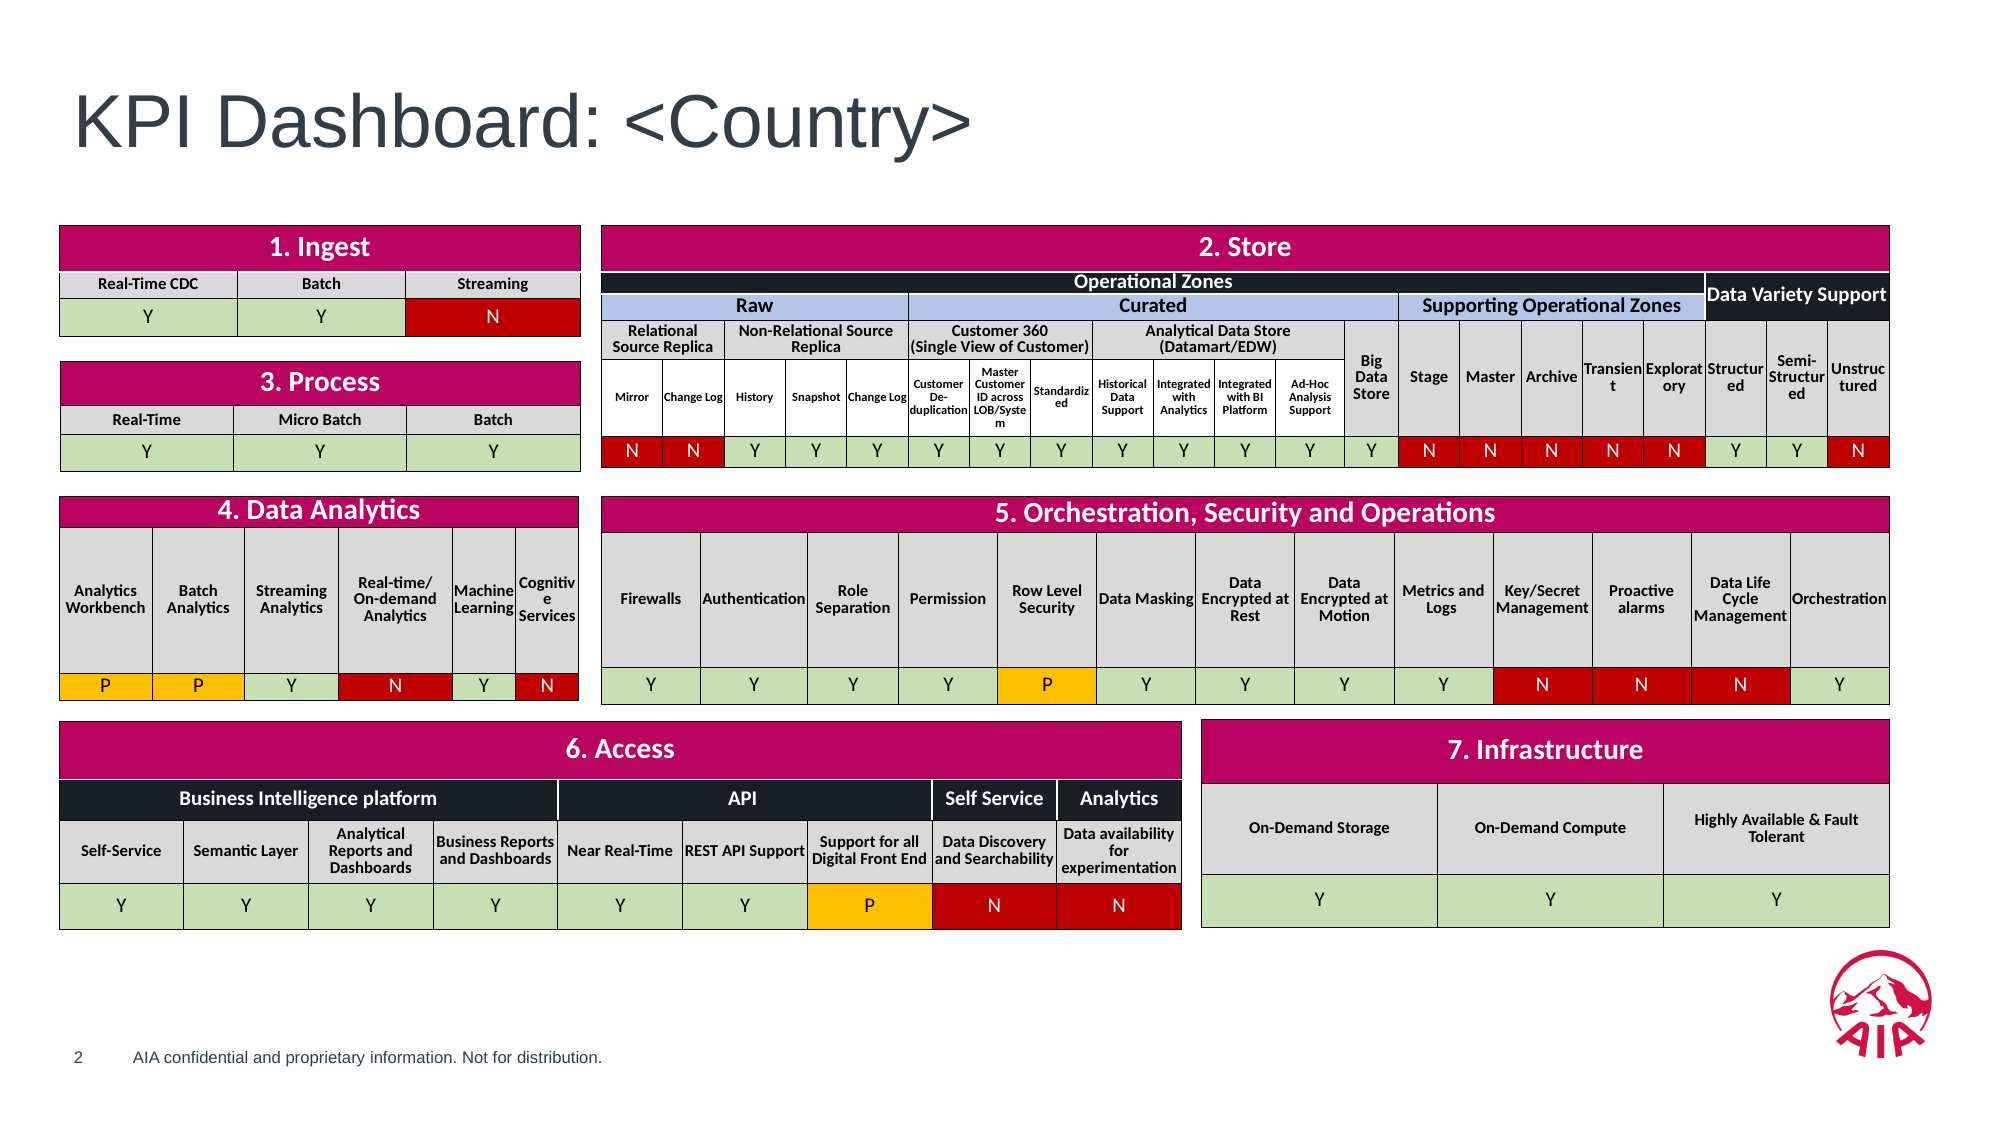

KPI Dashboard: <Country>
| 1. Ingest |  |  |
| --- | --- | --- |
| Real-Time CDC | Batch | Streaming |
| Y | Y | N |
| 2. Store |  |  |  |  |  |  |  |  |  |  |  |  |  |  |  |  |  |  |  |  |
| --- | --- | --- | --- | --- | --- | --- | --- | --- | --- | --- | --- | --- | --- | --- | --- | --- | --- | --- | --- | --- |
| Operational Zones |  |  |  |  |  |  |  |  |  |  |  |  |  |  |  |  |  | Data Variety Support |  |  |
| Raw |  |  |  |  | Curated |  |  |  |  |  |  |  | Supporting Operational Zones |  |  |  |  |  |  |  |
| Relational Source Replica |  | Non-Relational Source Replica |  |  | Customer 360 (Single View of Customer) |  |  | Analytical Data Store (Datamart/EDW) |  |  |  | Big Data Store | Stage | Master | Archive | Transient | Exploratory | Structured | Semi-Structured | Unstructured |
| Mirror | Change Log | History | Snapshot | Change Log | Customer De-duplication | Master Customer ID across LOB/System | Standardized | Historical Data Support | Integrated with Analytics | Integrated with BI Platform | Ad-Hoc Analysis Support |  |  |  |  |  |  |  |  |  |
| N | N | Y | Y | Y | Y | Y | Y | Y | Y | Y | Y | Y | N | N | N | N | N | Y | Y | N |
| 3. Process |  |  |
| --- | --- | --- |
| Real-Time | Micro Batch | Batch |
| Y | Y | Y |
| 5. Orchestration, Security and Operations |  |  |  |  |  |  |  |  |  |  |  |  |
| --- | --- | --- | --- | --- | --- | --- | --- | --- | --- | --- | --- | --- |
| Firewalls | Authentication | Role Separation | Permission | Row Level Security | Data Masking | Data Encrypted at Rest | Data Encrypted at Motion | Metrics and Logs | Key/Secret Management | Proactive alarms | Data Life Cycle Management | Orchestration |
| Y | Y | Y | Y | P | Y | Y | Y | Y | N | N | N | Y |
| 4. Data Analytics |  |  |  |  |  |
| --- | --- | --- | --- | --- | --- |
| Analytics Workbench | Batch Analytics | Streaming Analytics | Real-time/ On-demand Analytics | Machine Learning | Cognitive Services |
| P | P | Y | N | Y | N |
| 7. Infrastructure |  |  |
| --- | --- | --- |
| On-Demand Storage | On-Demand Compute | Highly Available & Fault Tolerant |
| Y | Y | Y |
| 6. Access |  |  |  |  |  |  |  |  |
| --- | --- | --- | --- | --- | --- | --- | --- | --- |
| Business Intelligence platform |  |  |  | API |  |  | Self Service | Analytics |
| Self-Service | Semantic Layer | Analytical Reports and Dashboards | Business Reports and Dashboards | Near Real-Time | REST API Support | Support for all Digital Front End | Data Discovery and Searchability | Data availability for experimentation |
| Y | Y | Y | Y | Y | Y | P | N | N |
2